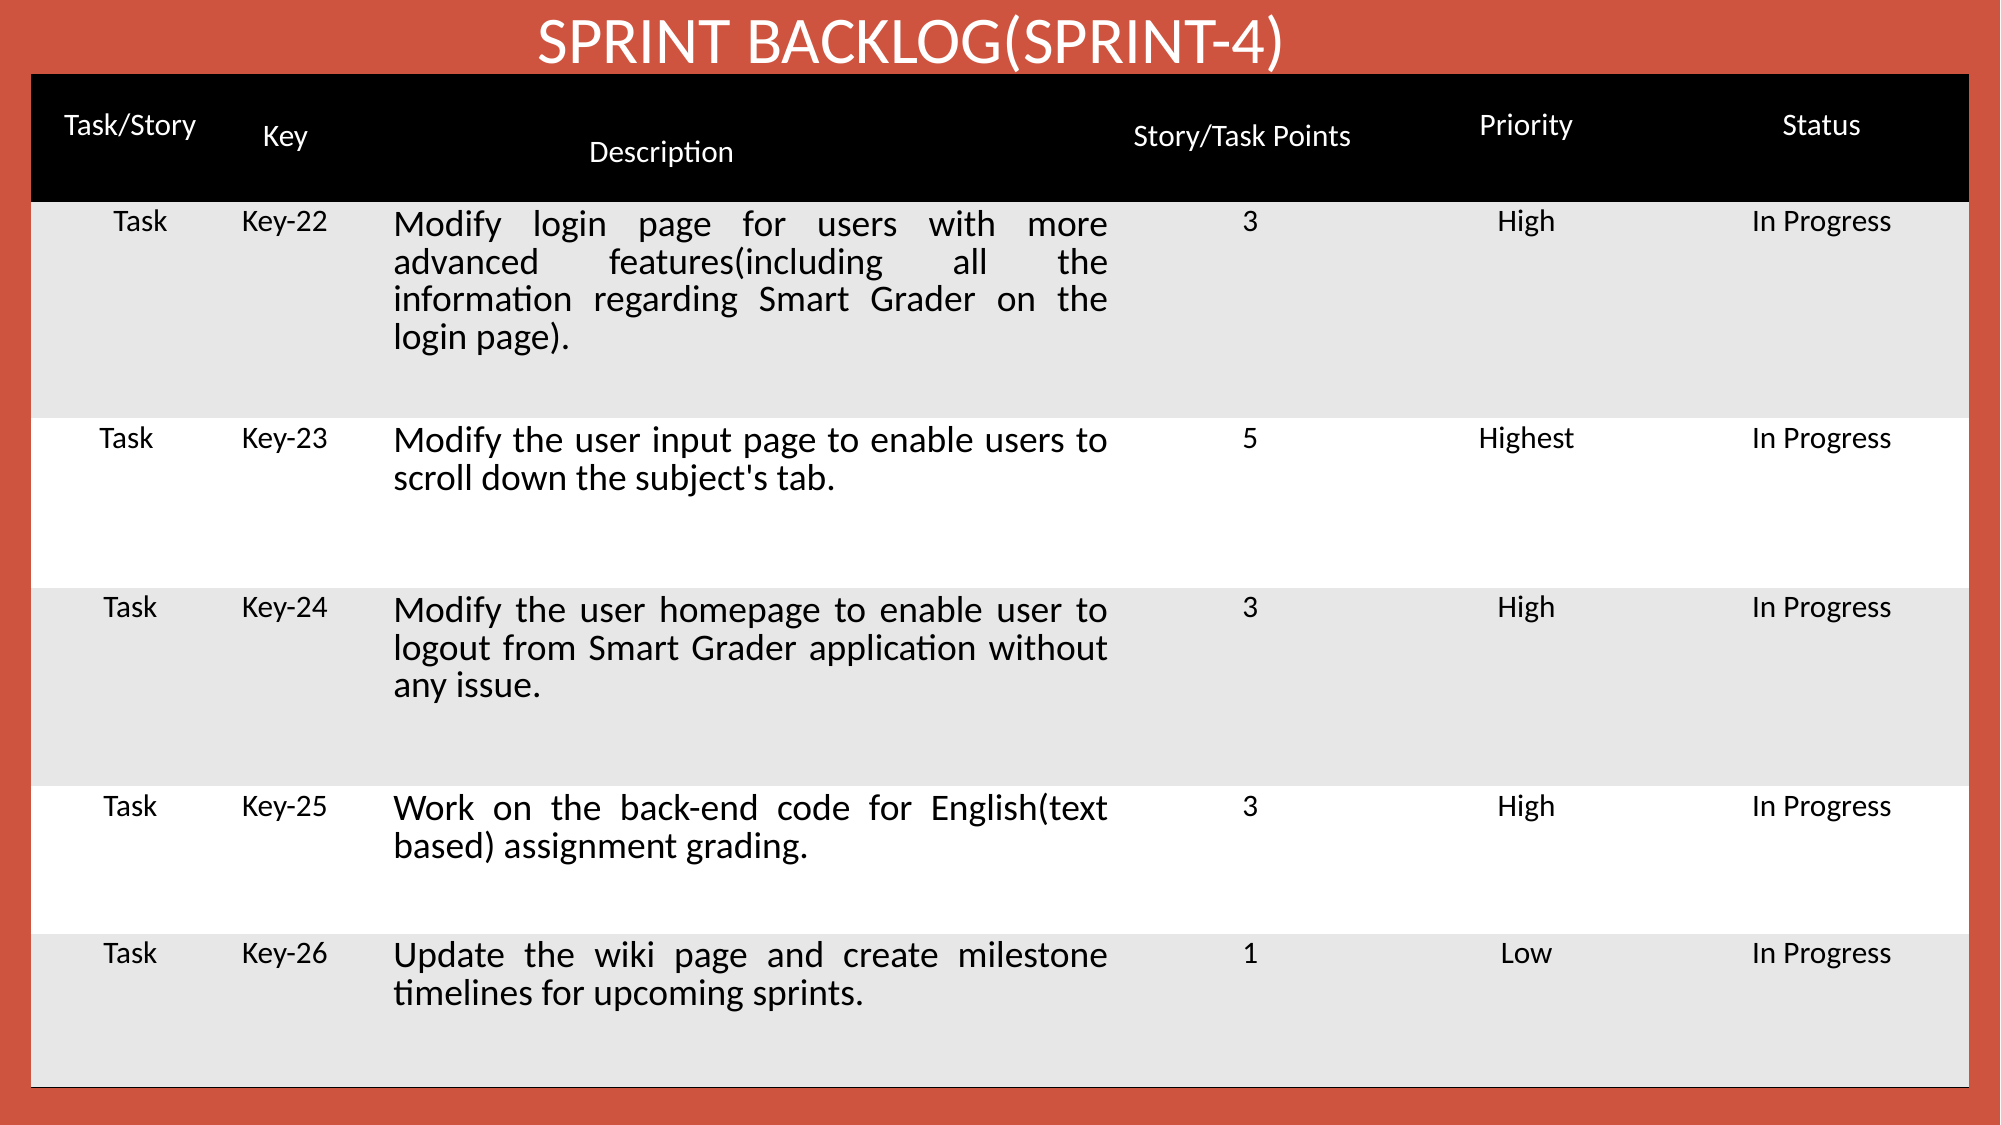

SPRINT BACKLOG(SPRINT-4)
| ​​ Task/Story​​ | Key​​ | Description | Story/Task Points​​ | ​​ Priority​​ | Status |
| --- | --- | --- | --- | --- | --- |
| Task | Key-22 | Modify login page for users with more advanced features(including all the information regarding Smart Grader on the login page). | 3 | High | In Progress |
| Task | Key-23 | Modify the user input page to enable users to scroll down the subject's tab. | 5 | Highest | In Progress |
| Task | Key-24 | Modify the user homepage to enable user to logout from Smart Grader application without any issue. | 3 | High | In Progress |
| Task | Key-25 | Work on the back-end code for English(text based) assignment grading. | 3 | High | In Progress |
| Task | Key-26 | Update the wiki page and create milestone timelines for upcoming sprints. | 1 | Low | In Progress |